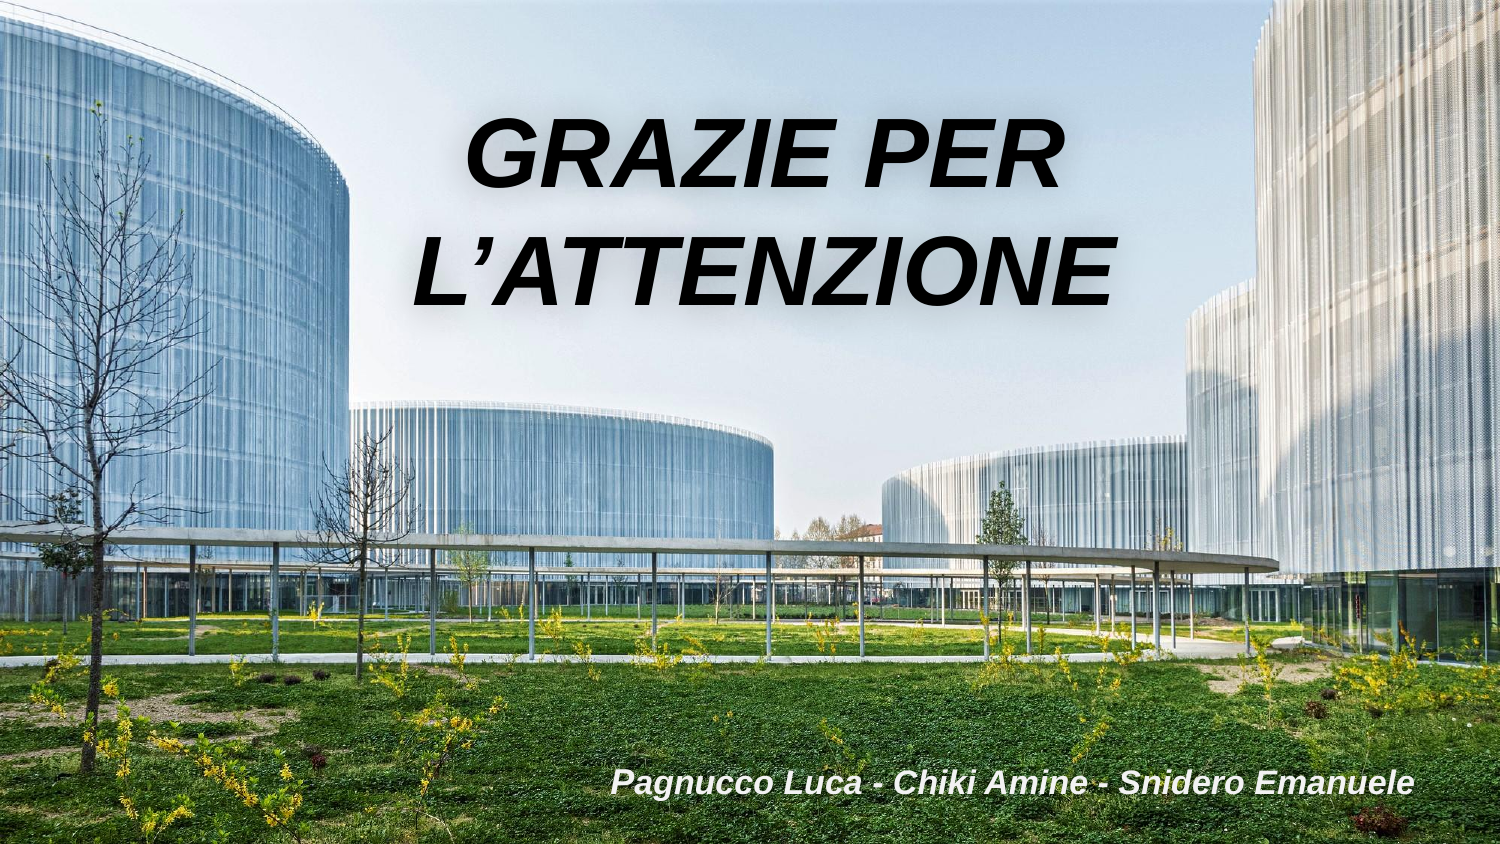

# GRAZIE PER L’ATTENZIONE
Pagnucco Luca - Chiki Amine - Snidero Emanuele